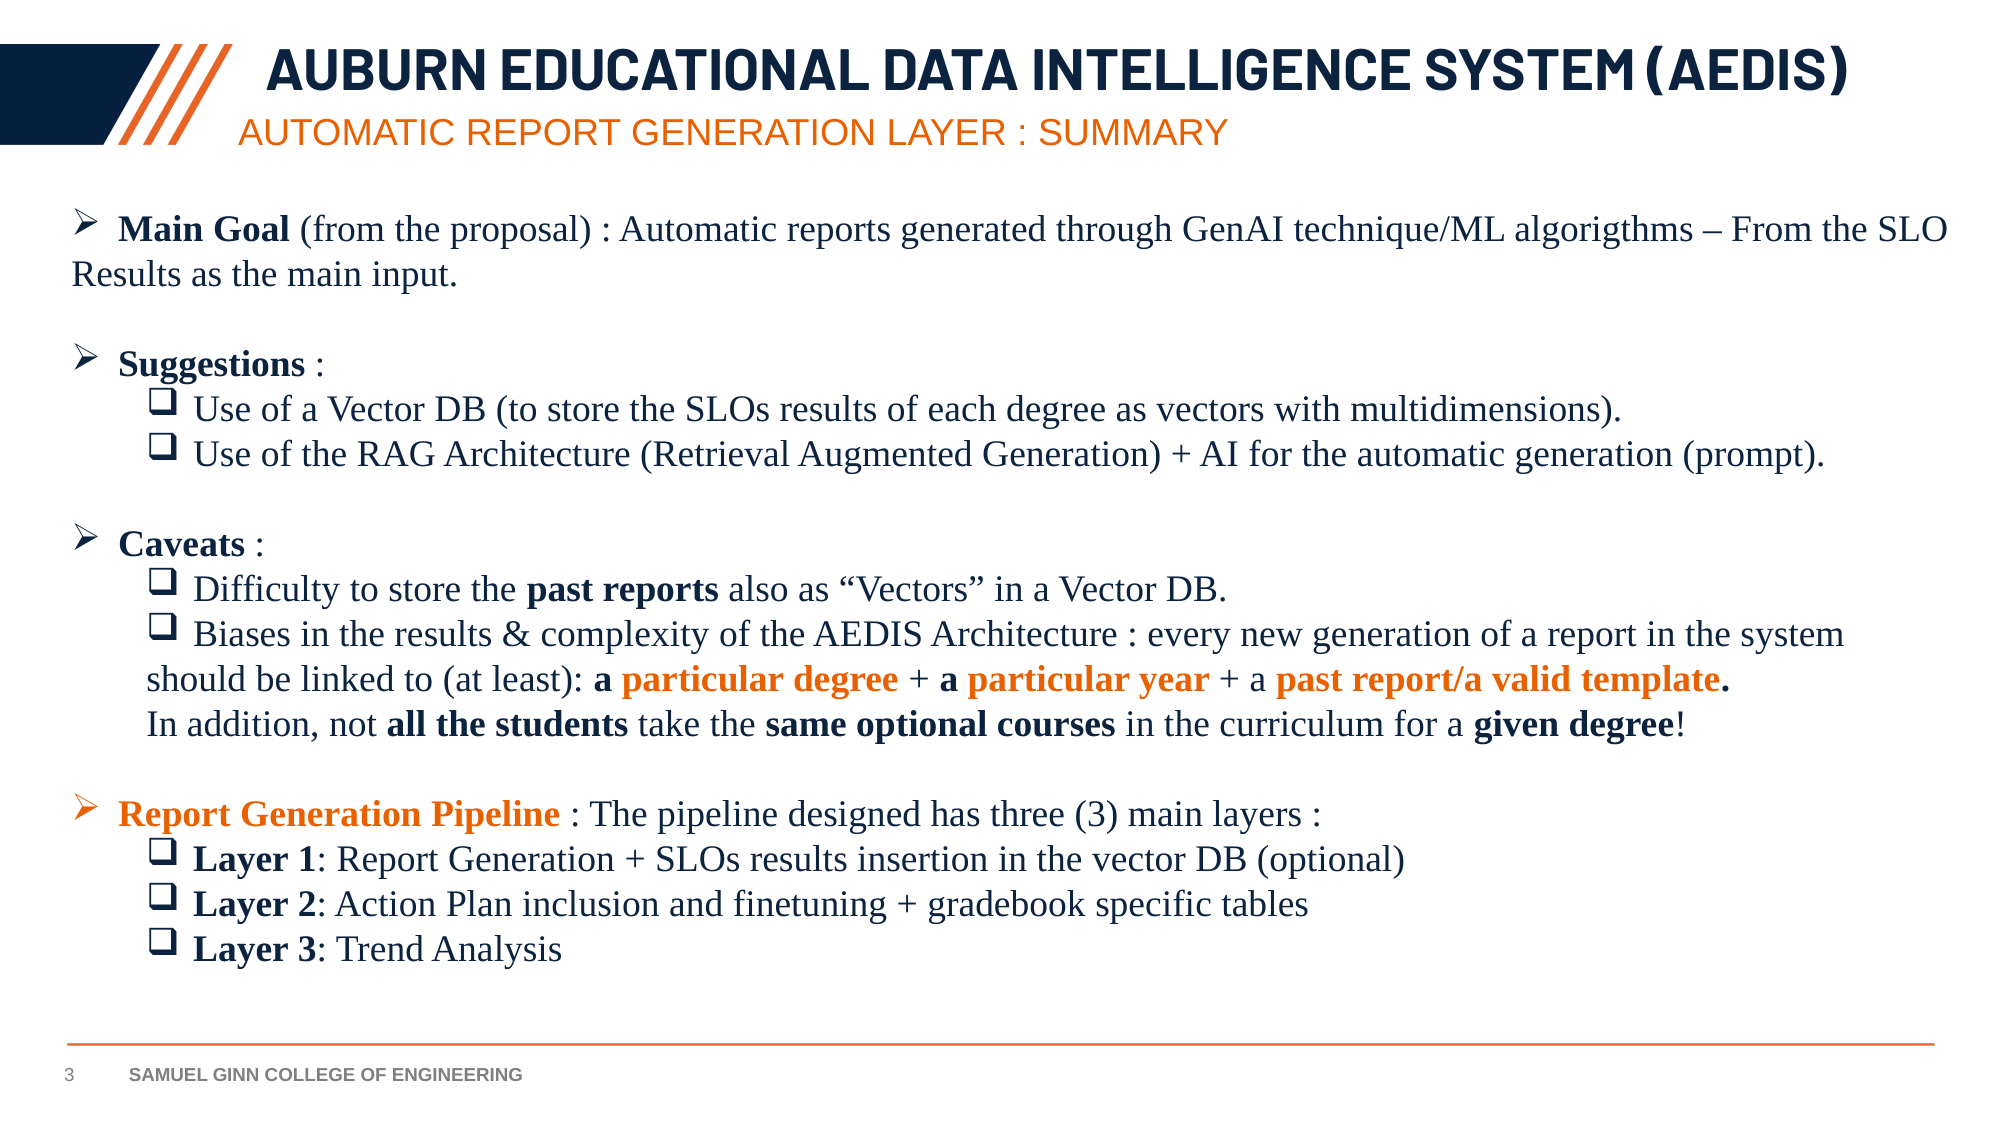

# Auburn Educational Data Intelligence System (AEDIS)
Automatic REPORT GENERATION LAYER : SUMMARY
Main Goal (from the proposal) : Automatic reports generated through GenAI technique/ML algorigthms – From the SLO
Results as the main input.

Suggestions :
Use of a Vector DB (to store the SLOs results of each degree as vectors with multidimensions).
Use of the RAG Architecture (Retrieval Augmented Generation) + AI for the automatic generation (prompt).

Caveats :
Difficulty to store the past reports also as “Vectors” in a Vector DB.
Biases in the results & complexity of the AEDIS Architecture : every new generation of a report in the system
should be linked to (at least): a particular degree + a particular year + a past report/a valid template.
In addition, not all the students take the same optional courses in the curriculum for a given degree!

Report Generation Pipeline : The pipeline designed has three (3) main layers :
Layer 1: Report Generation + SLOs results insertion in the vector DB (optional)
Layer 2: Action Plan inclusion and finetuning + gradebook specific tables
Layer 3: Trend Analysis
3
Samuel ginn college of engineering